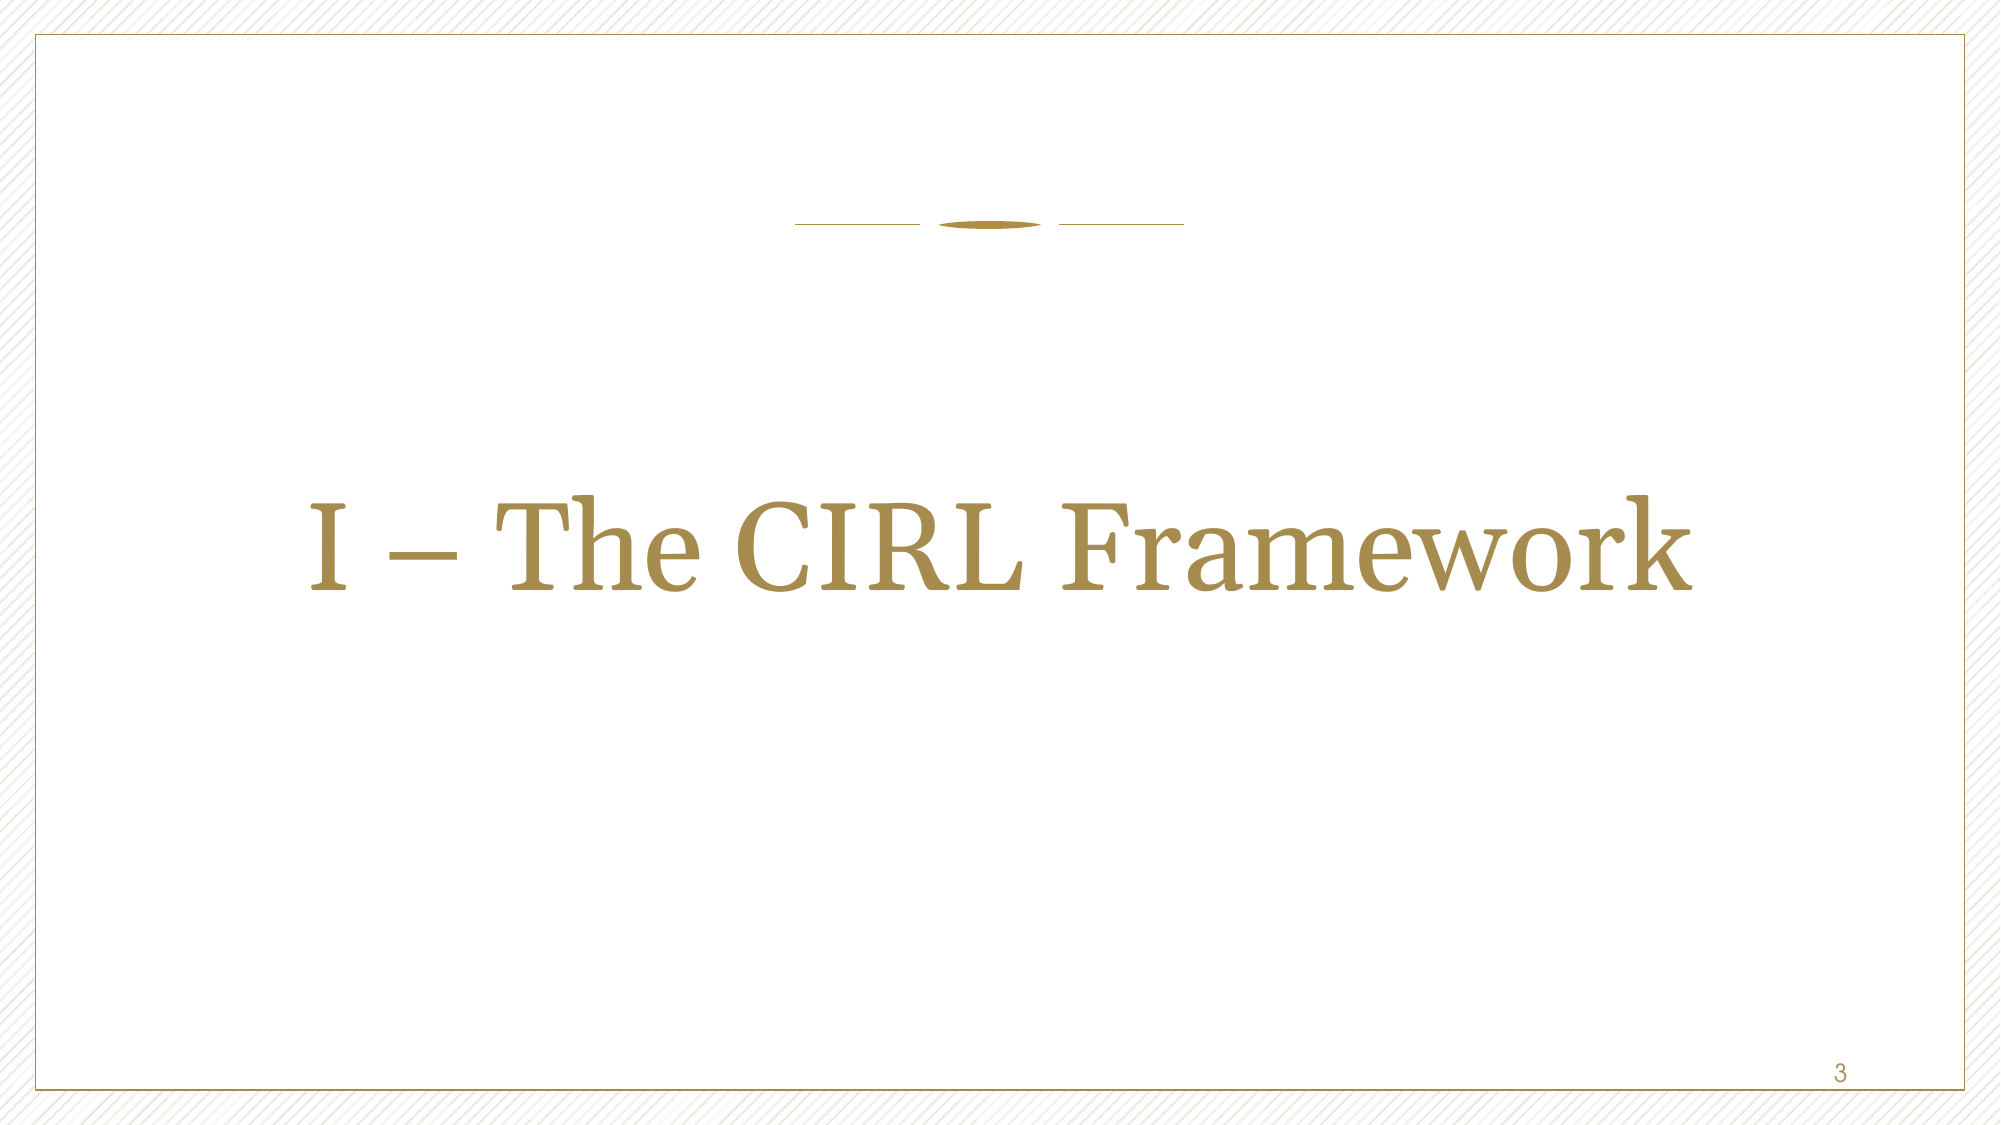

# I – The CIRL Framework
3